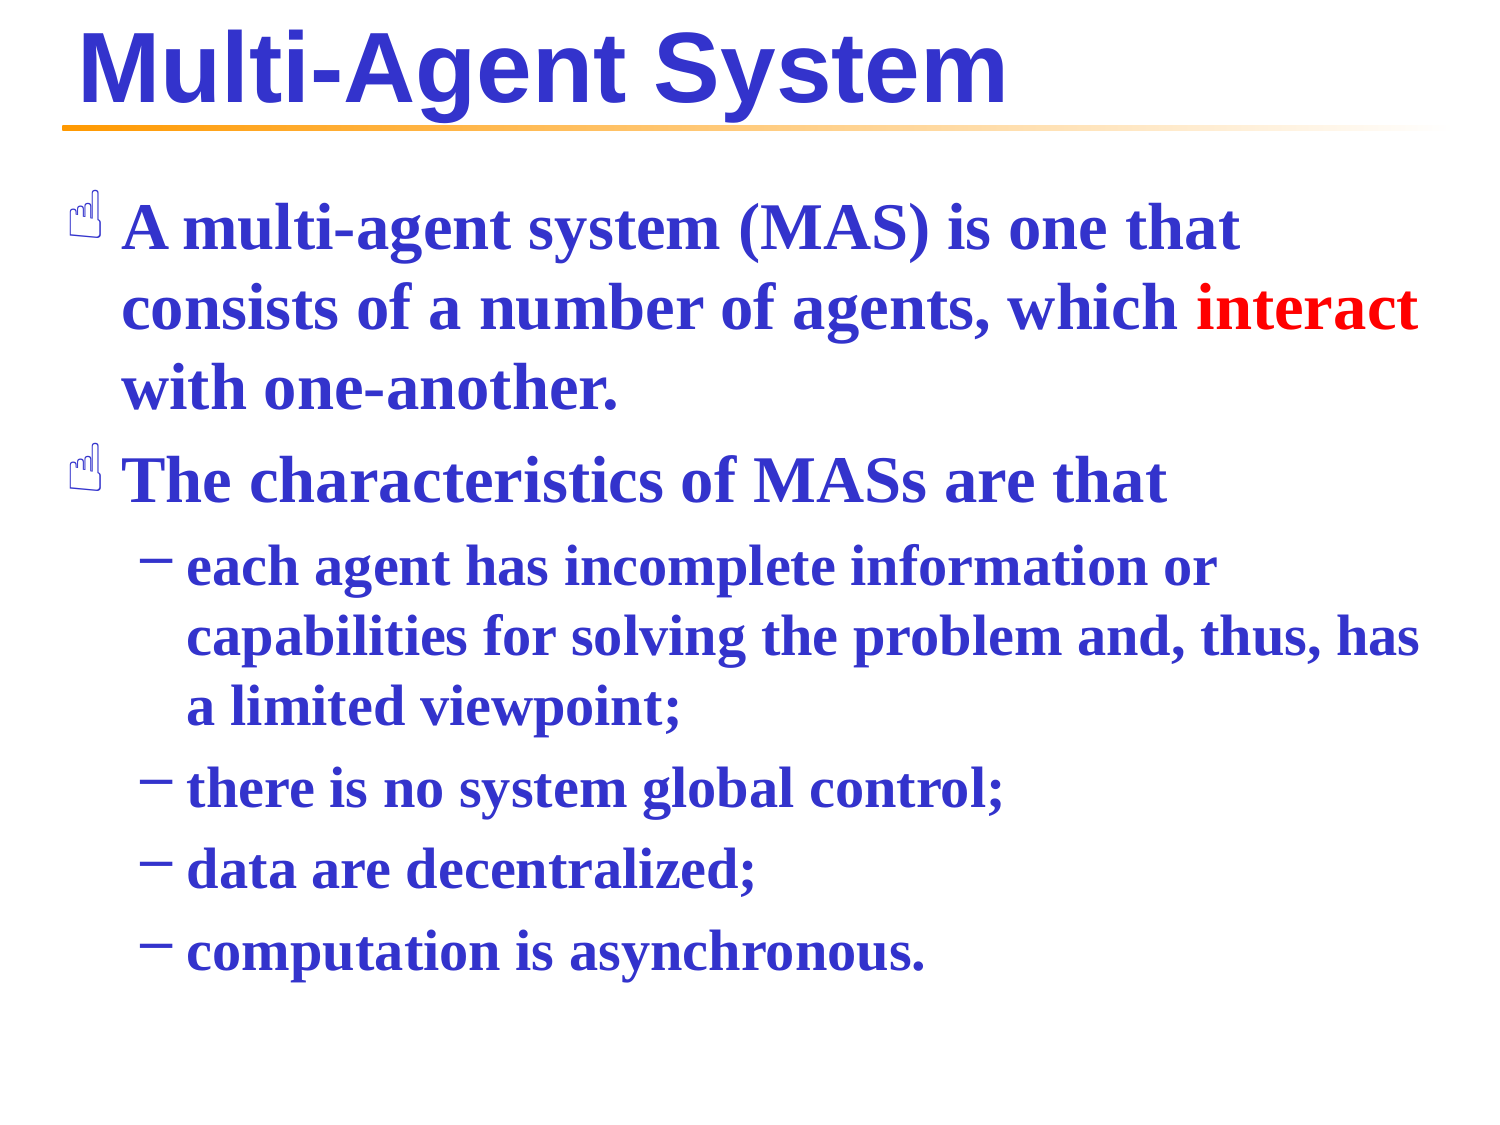

# Multi-Agent System
A multi-agent system (MAS) is one that consists of a number of agents, which interact with one-another.
The characteristics of MASs are that
each agent has incomplete information or capabilities for solving the problem and, thus, has a limited viewpoint;
there is no system global control;
data are decentralized;
computation is asynchronous.